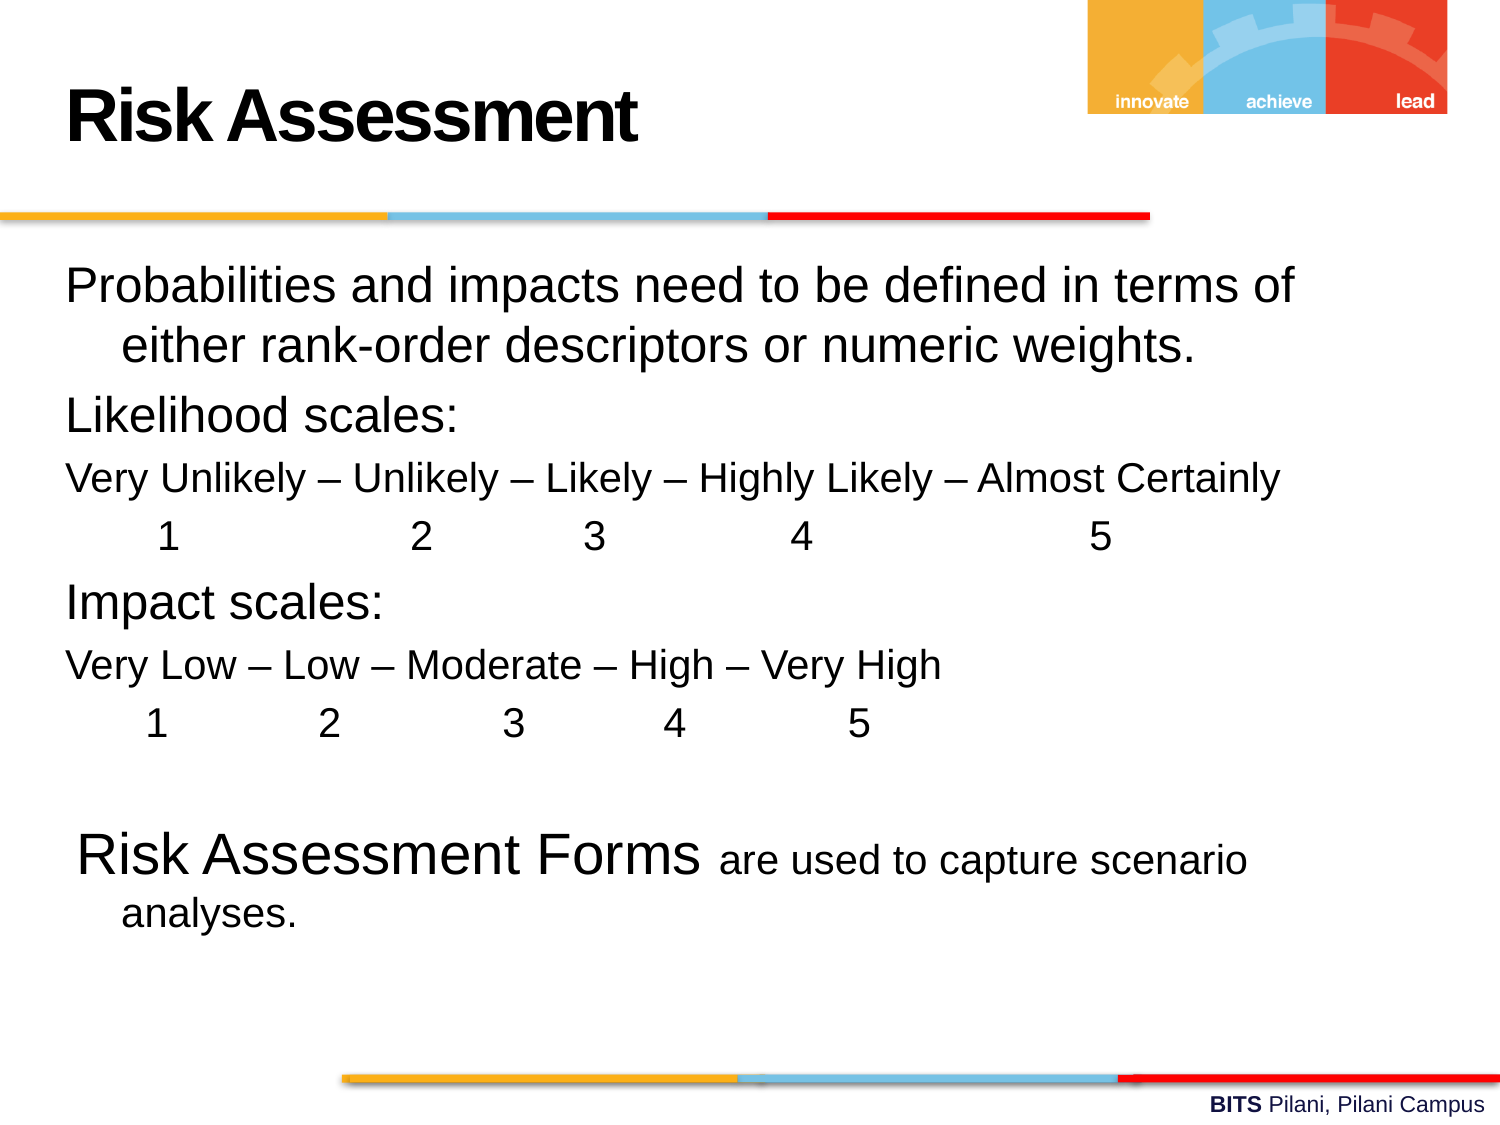

Risk Assessment
Probabilities and impacts need to be defined in terms of either rank-order descriptors or numeric weights.
Likelihood scales:
Very Unlikely – Unlikely – Likely – Highly Likely – Almost Certainly
        1                    2             3                4                        5
Impact scales:
Very Low – Low – Moderate – High – Very High
       1             2              3            4              5

 Risk Assessment Forms are used to capture scenario analyses.